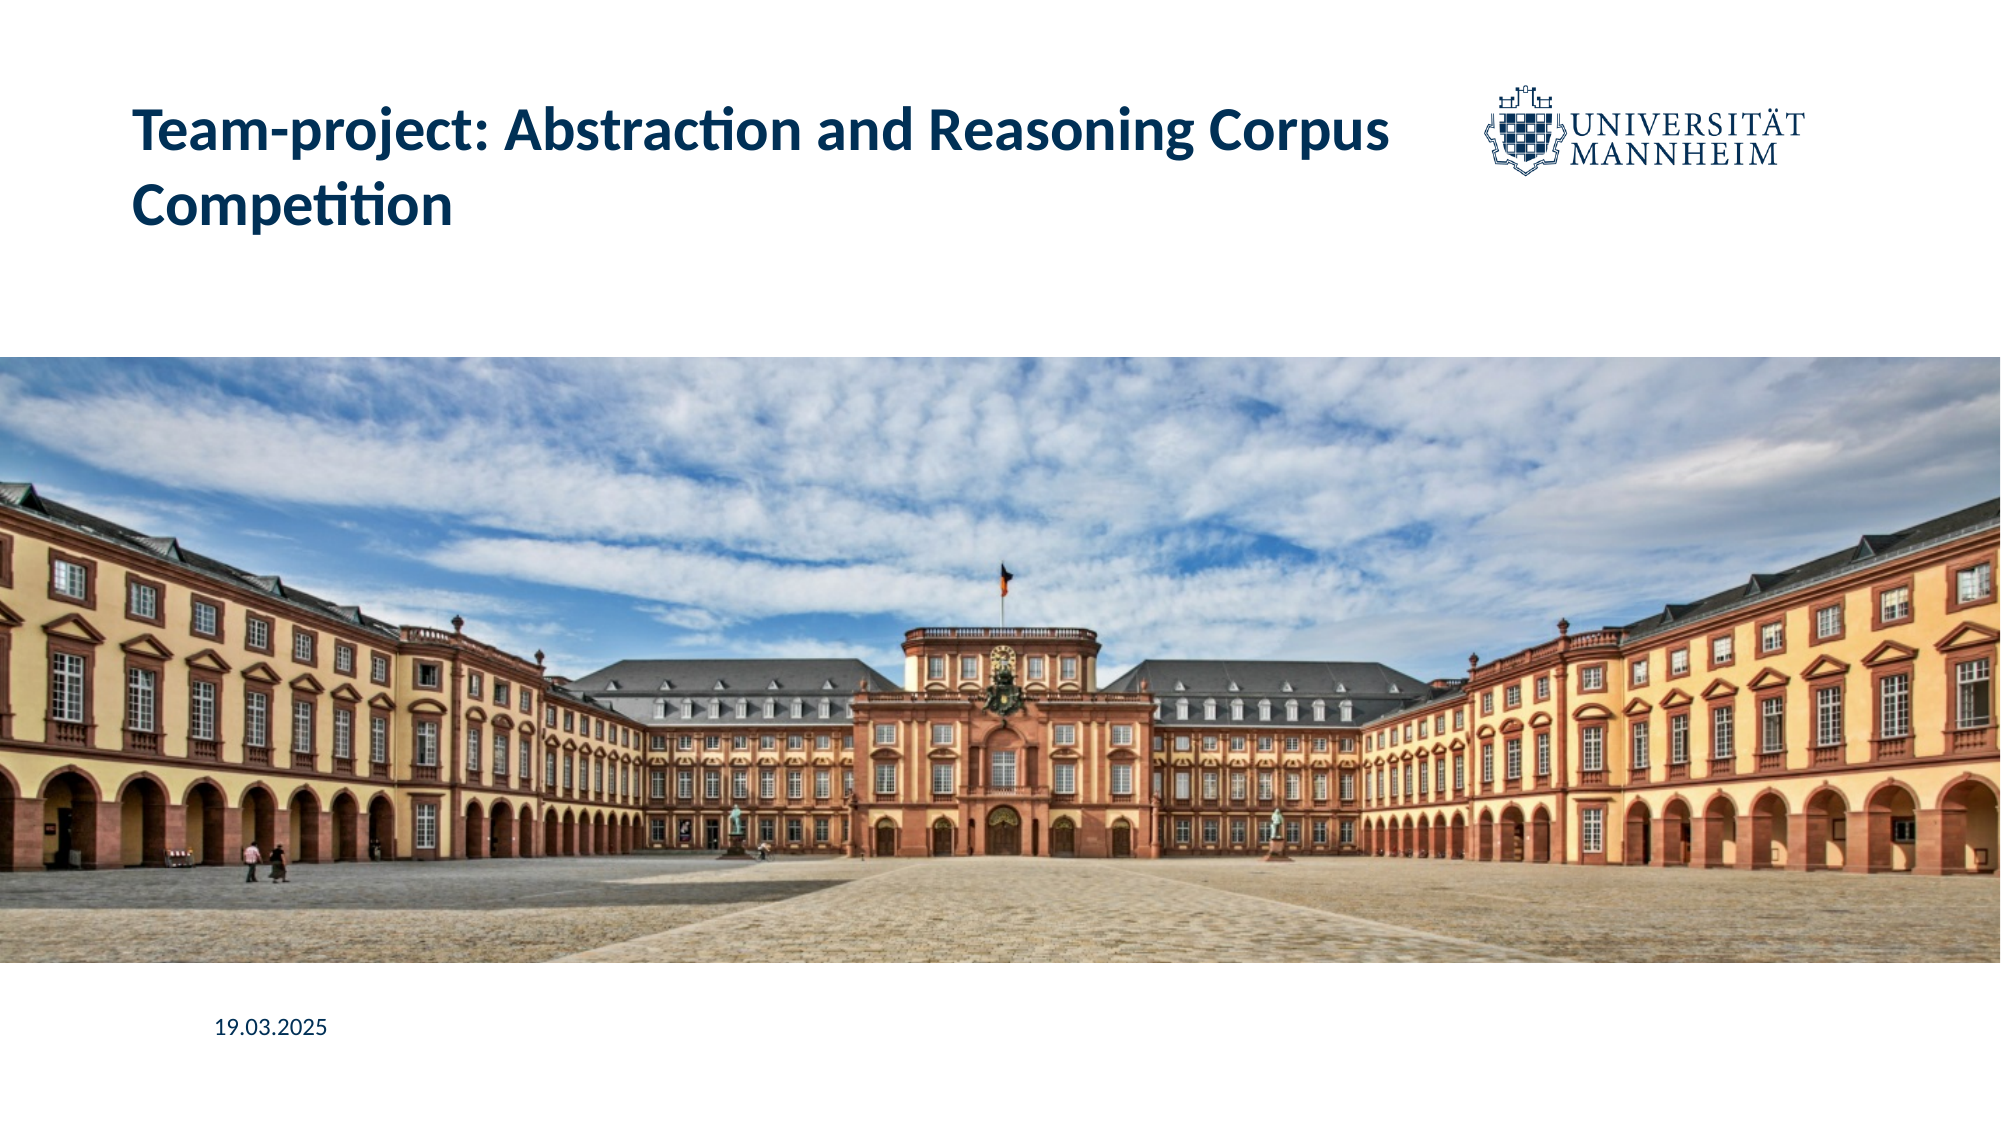

# Team-project: Abstraction and Reasoning Corpus Competition
19.03.2025